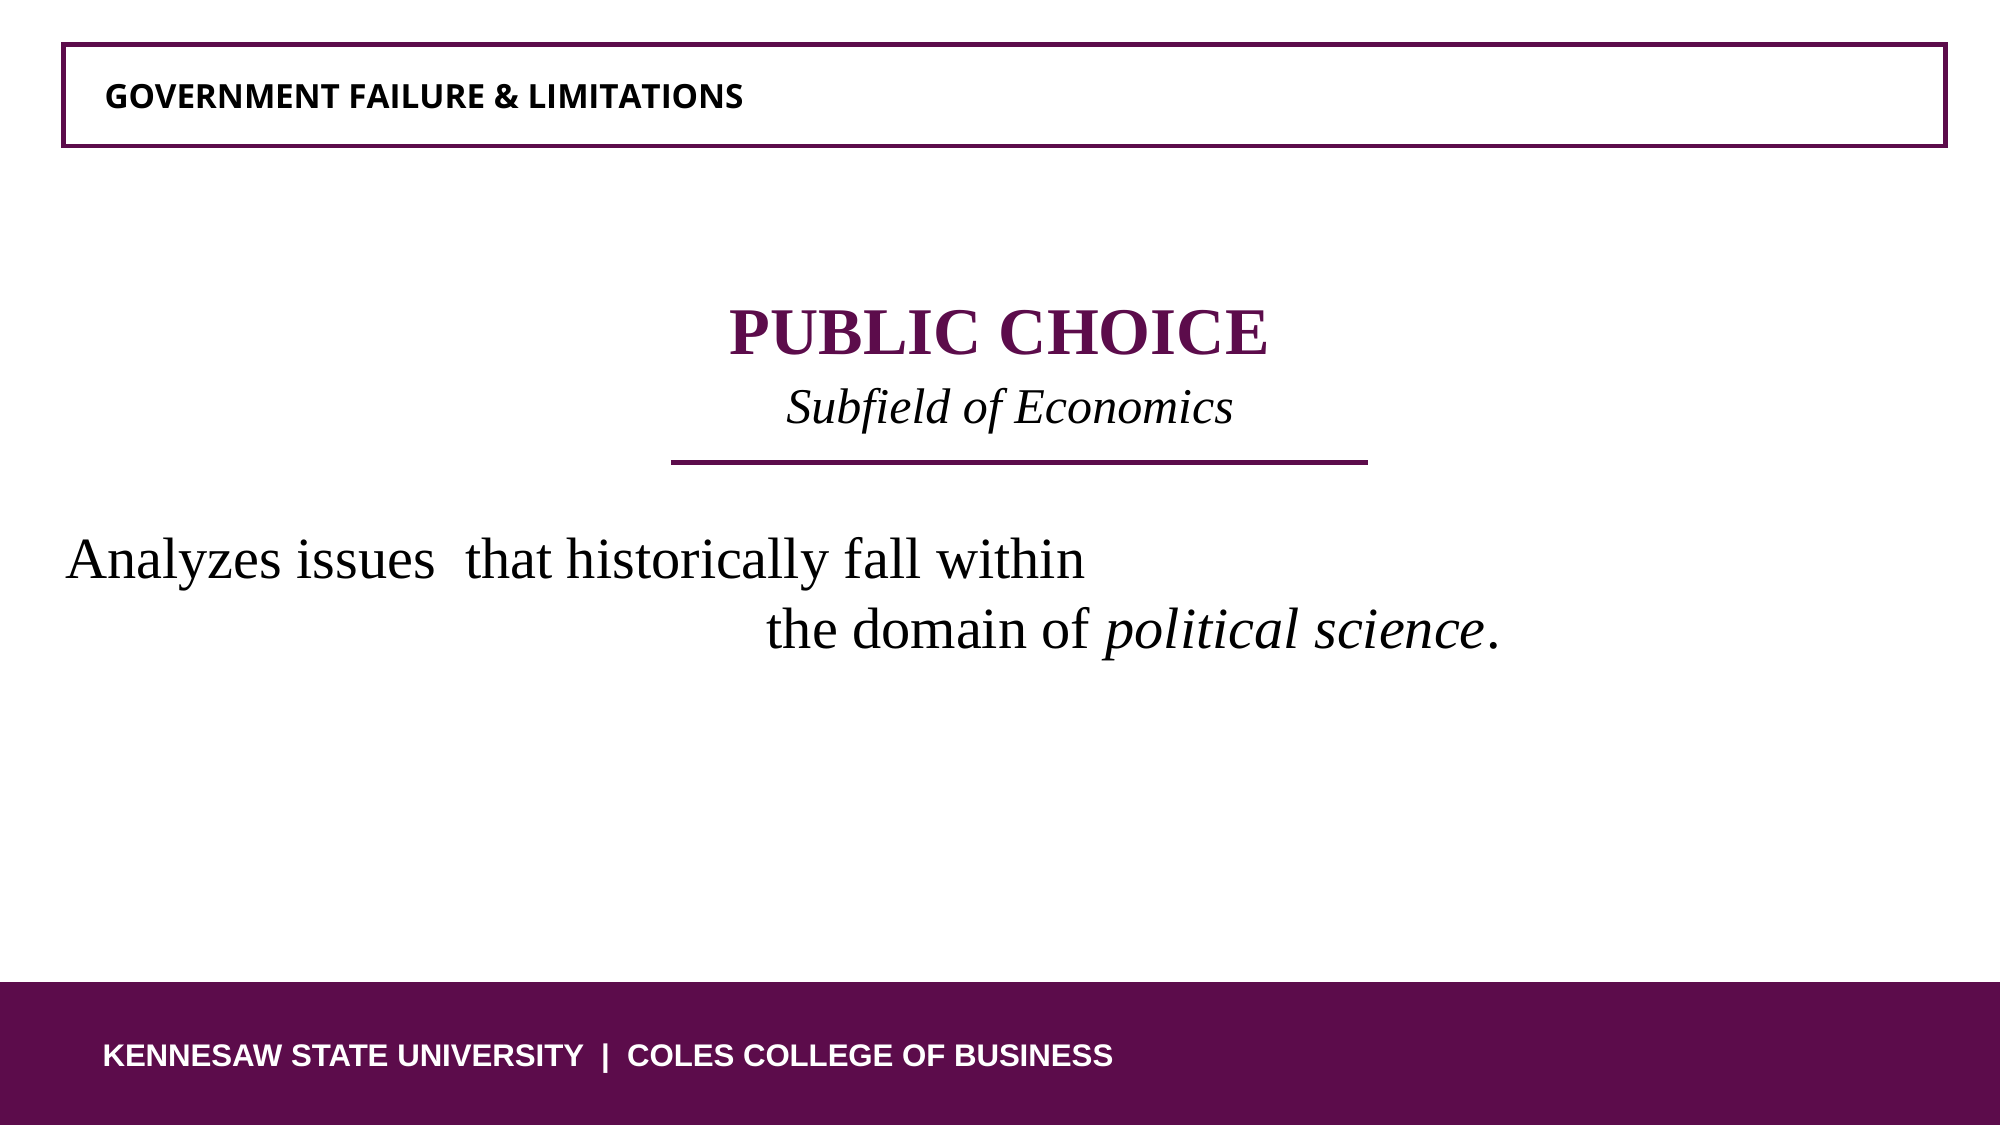

GOVERNMENT FAILURE & LIMITATIONS
PUBLIC CHOICE
Subfield of Economics
Analyzes issues  that historically fall within                                                                              the domain of political science.
          KENNESAW STATE UNIVERSITY  |  COLES COLLEGE OF BUSINESS